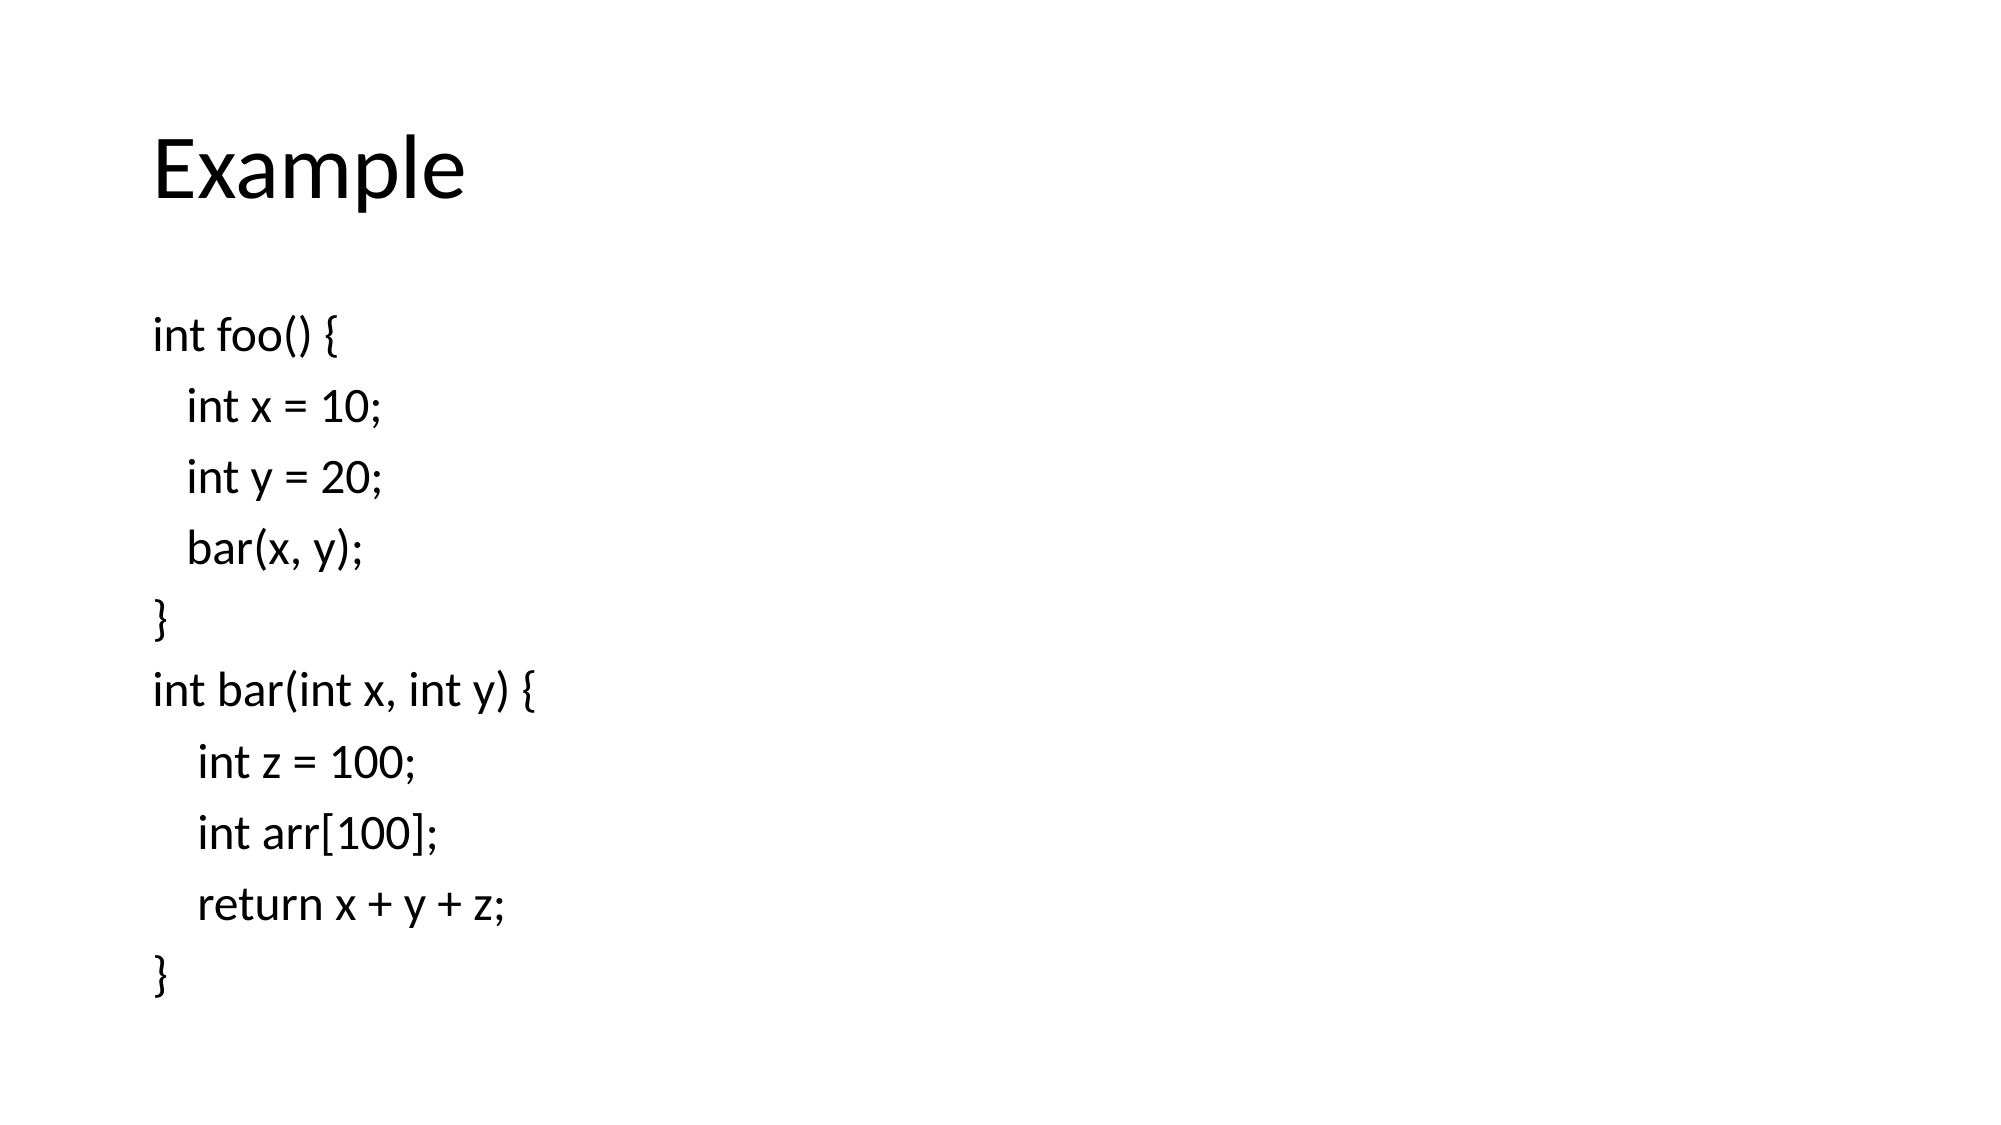

# Example

int foo() {
   int x = 10;
   int y = 20;
   bar(x, y);
}
int bar(int x, int y) {
    int z = 100;
    int arr[100];
    return x + y + z;
}